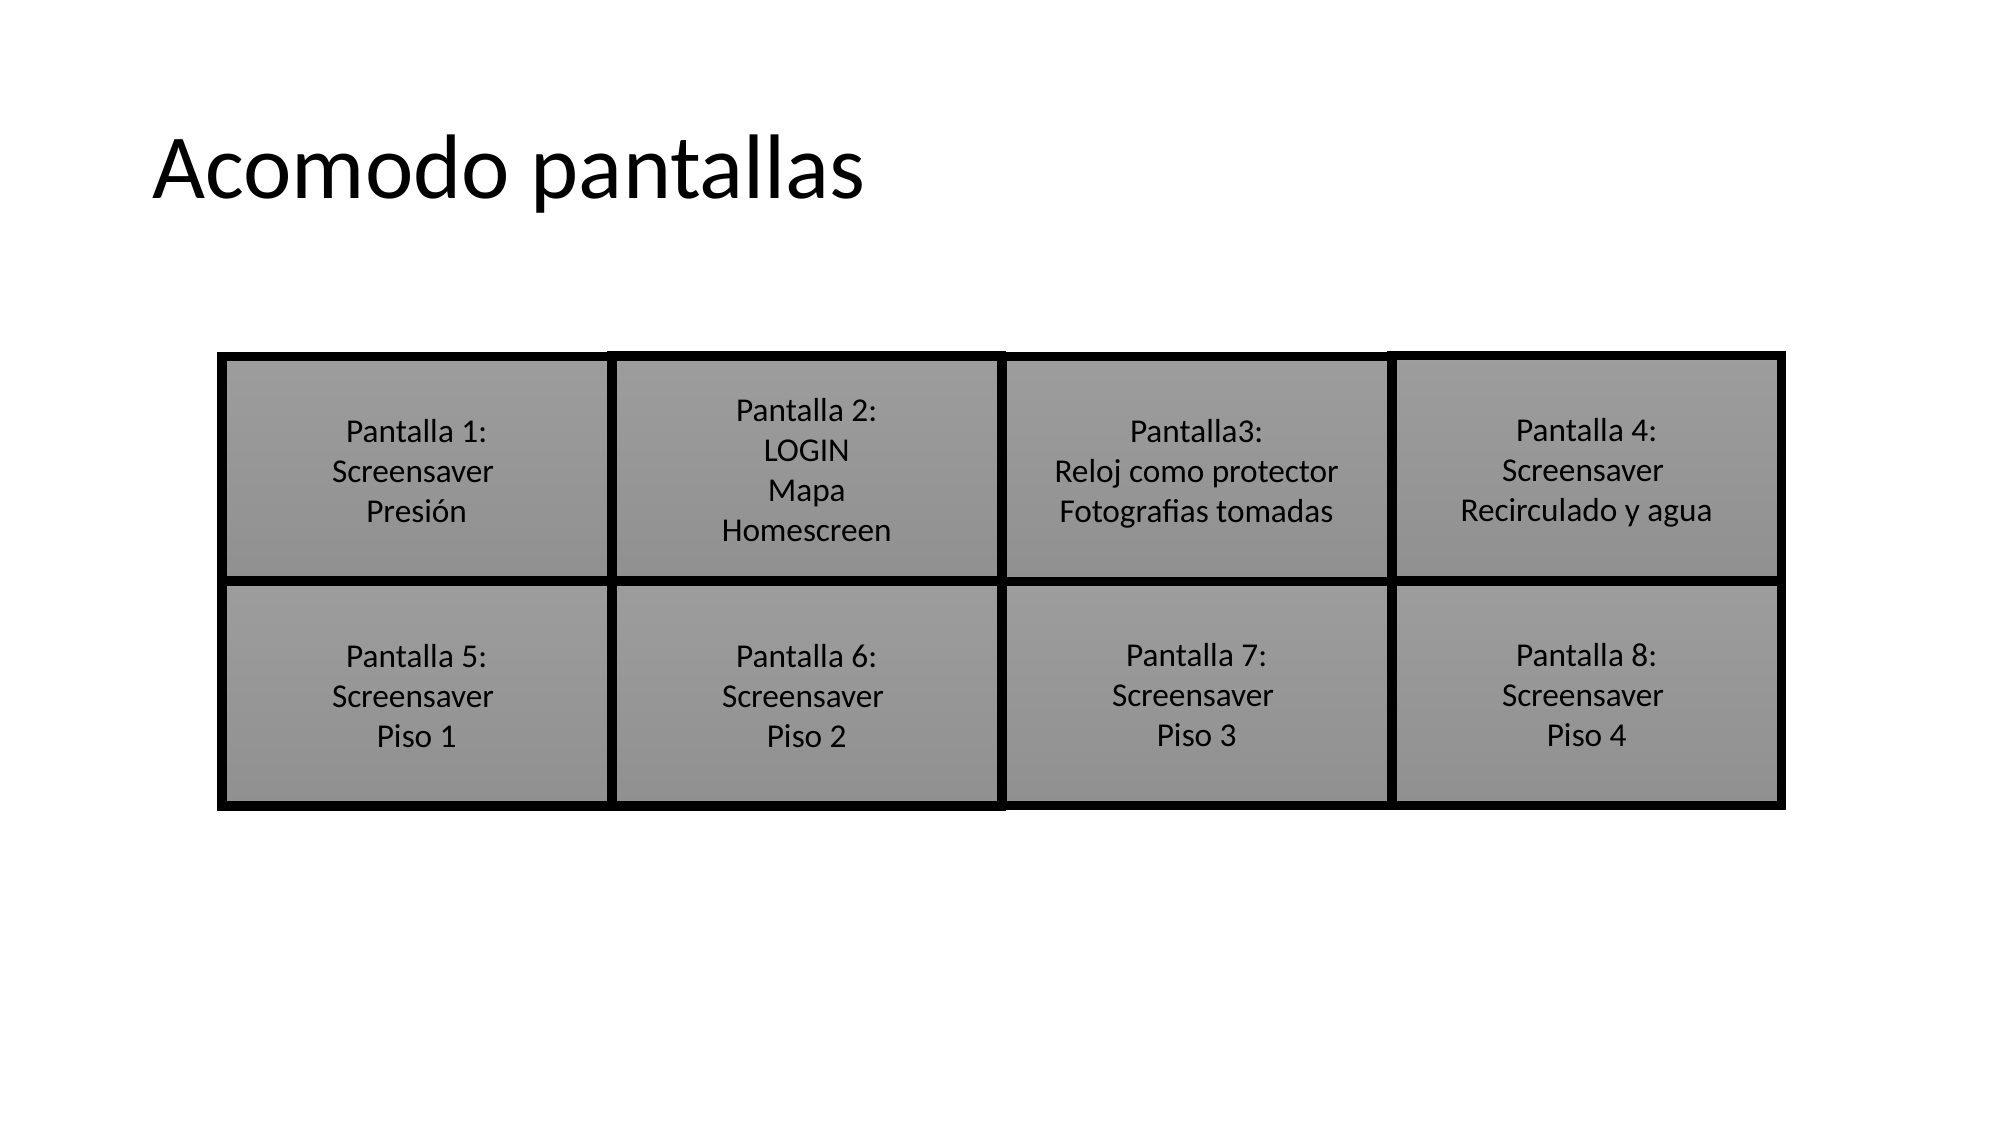

# Acomodo pantallas
Pantalla 4:
Screensaver
Recirculado y agua
Pantalla 2:
LOGIN
Mapa
Homescreen
Pantalla 1:
Screensaver
Presión
Pantalla3:
Reloj como protector
Fotografias tomadas
Pantalla 7:
Screensaver
Piso 3
Pantalla 8:
Screensaver
Piso 4
Pantalla 5:
Screensaver
Piso 1
Pantalla 6:
Screensaver
Piso 2